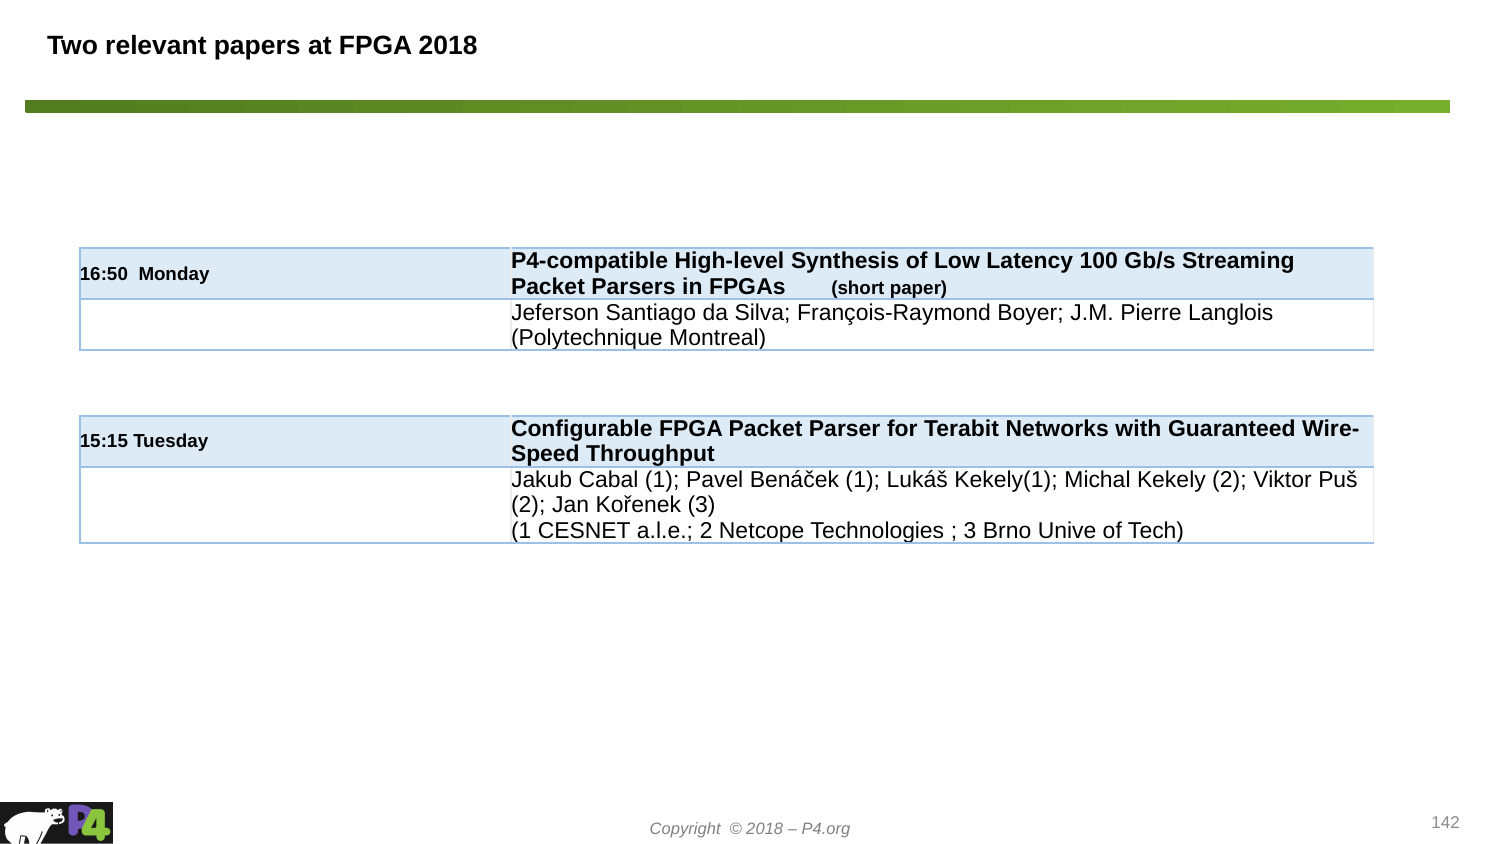

# Two relevant papers at FPGA 2018
| 16:50 Monday | P4-compatible High-level Synthesis of Low Latency 100 Gb/s Streaming Packet Parsers in FPGAs       (short paper) |
| --- | --- |
|  | Jeferson Santiago da Silva; François-Raymond Boyer; J.M. Pierre Langlois (Polytechnique Montreal) |
| 15:15 Tuesday | Configurable FPGA Packet Parser for Terabit Networks with Guaranteed Wire-Speed Throughput |
| --- | --- |
|  | Jakub Cabal (1); Pavel Benáček (1); Lukáš Kekely(1); Michal Kekely (2); Viktor Puš (2); Jan Kořenek (3) (1 CESNET a.l.e.; 2 Netcope Technologies ; 3 Brno Unive of Tech) |
142